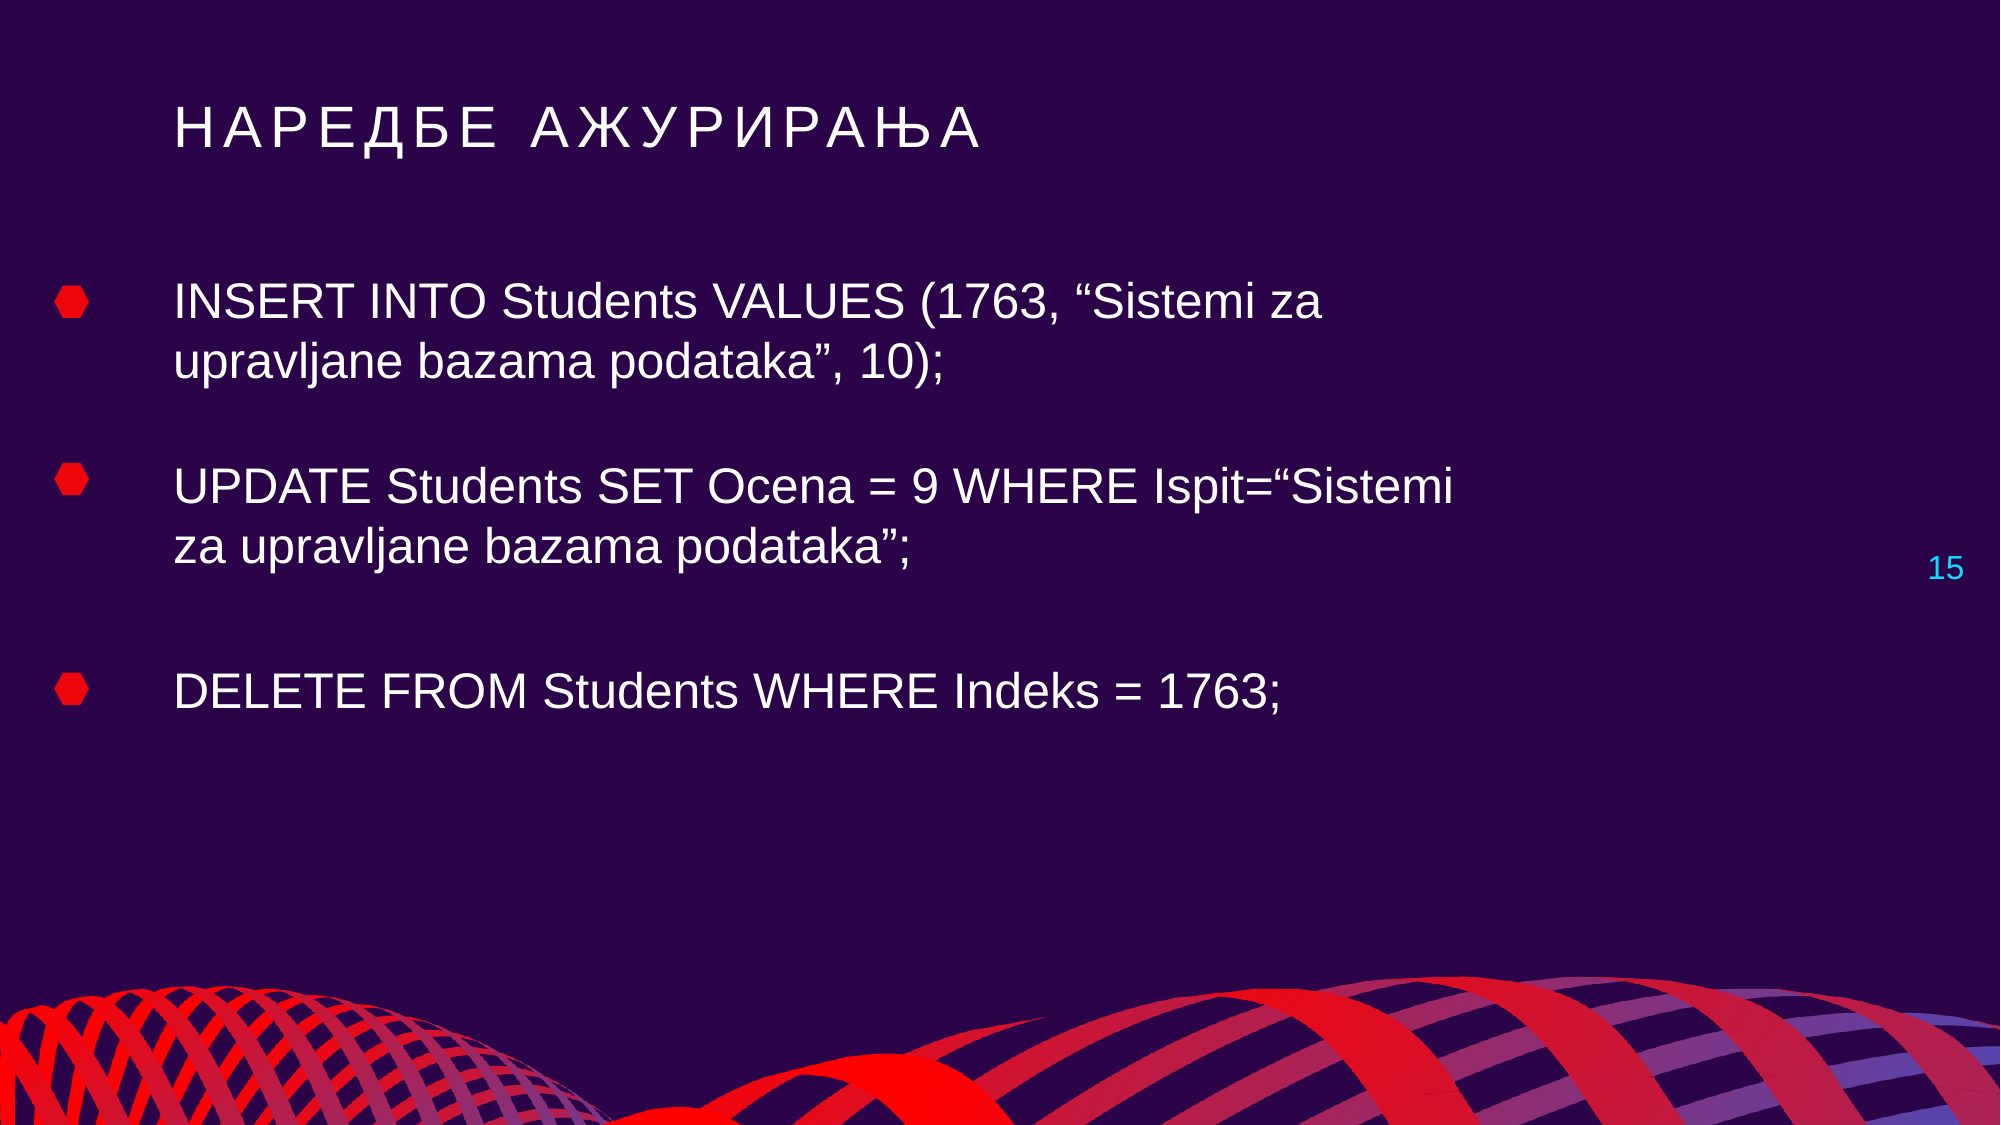

# Наредбе ажурирања
INSERT INTO Students VALUES (1763, “Sistemi za upravljane bazama podataka”, 10);

UPDATE Students SET Ocena = 9 WHERE Ispit=“Sistemi za upravljane bazama podataka”;

15
DELETE FROM Students WHERE Indeks = 1763;